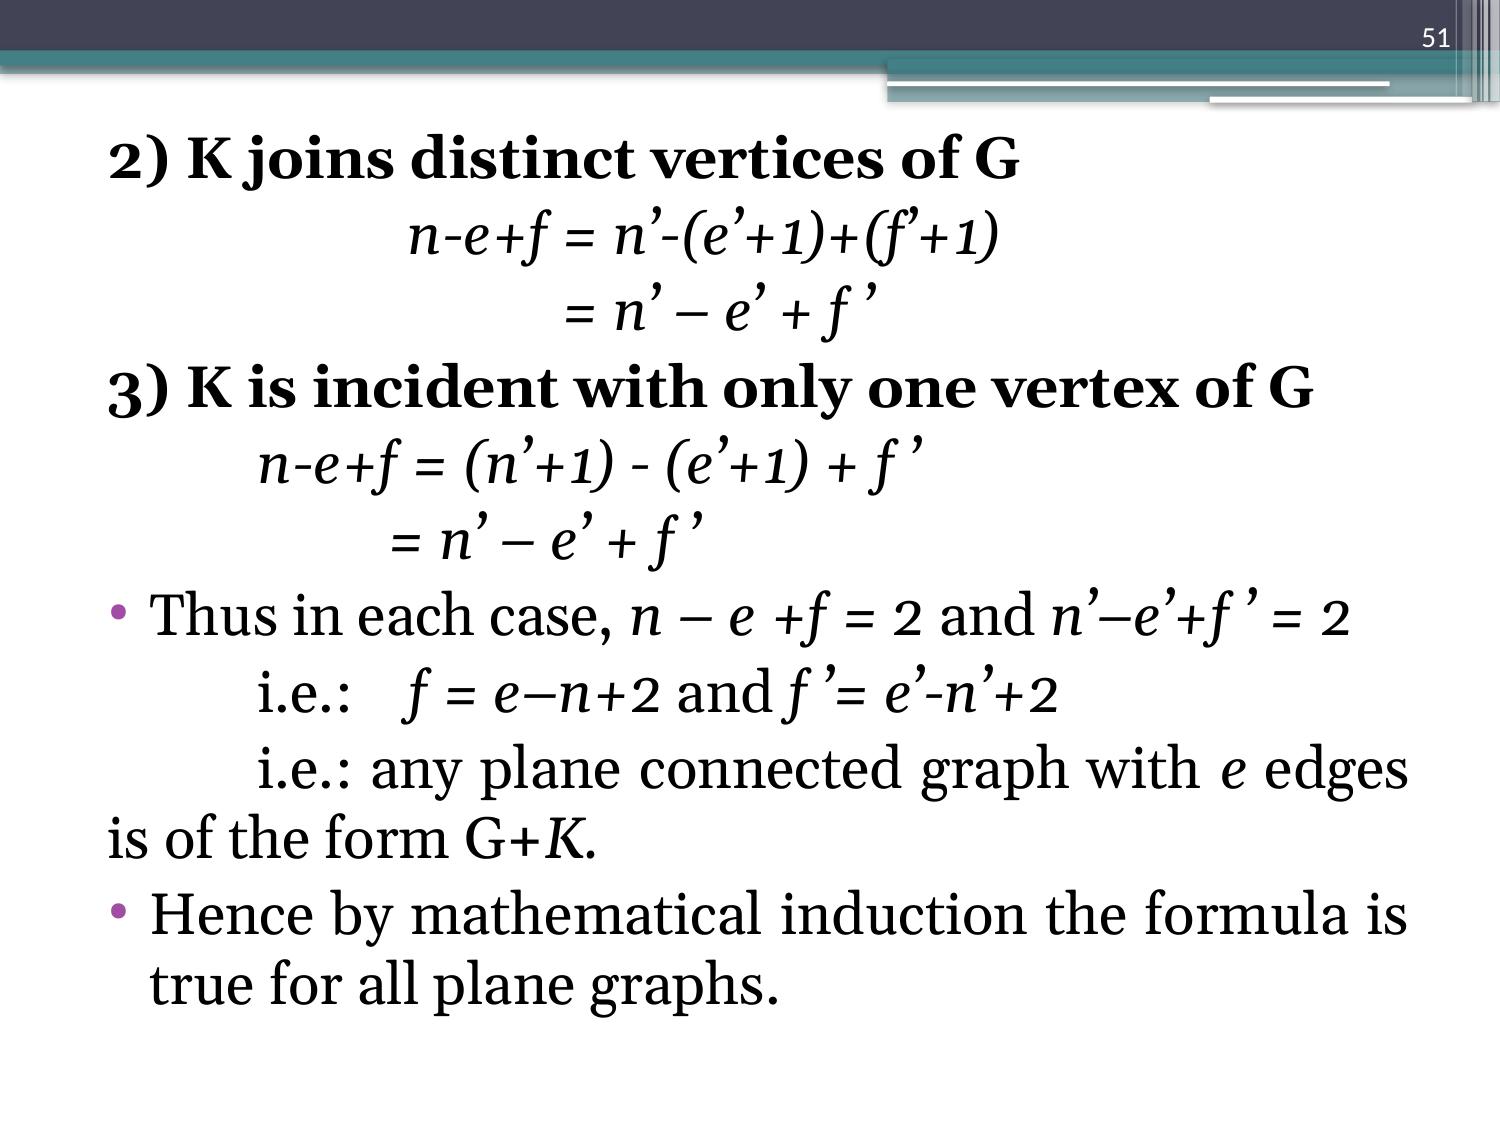

51
2) K joins distinct vertices of G
		n-e+f = n’-(e’+1)+(f’+1)
    		           = n’ – e’ + f ’
3) K is incident with only one vertex of G
	n-e+f = (n’+1) - (e’+1) + f ’
                    = n’ – e’ + f ’
Thus in each case, n – e +f = 2 and n’–e’+f ’ = 2
	i.e.:    f = e–n+2 and f ’= e’-n’+2
	i.e.: any plane connected graph with e edges is of the form G+K.
Hence by mathematical induction the formula is true for all plane graphs.